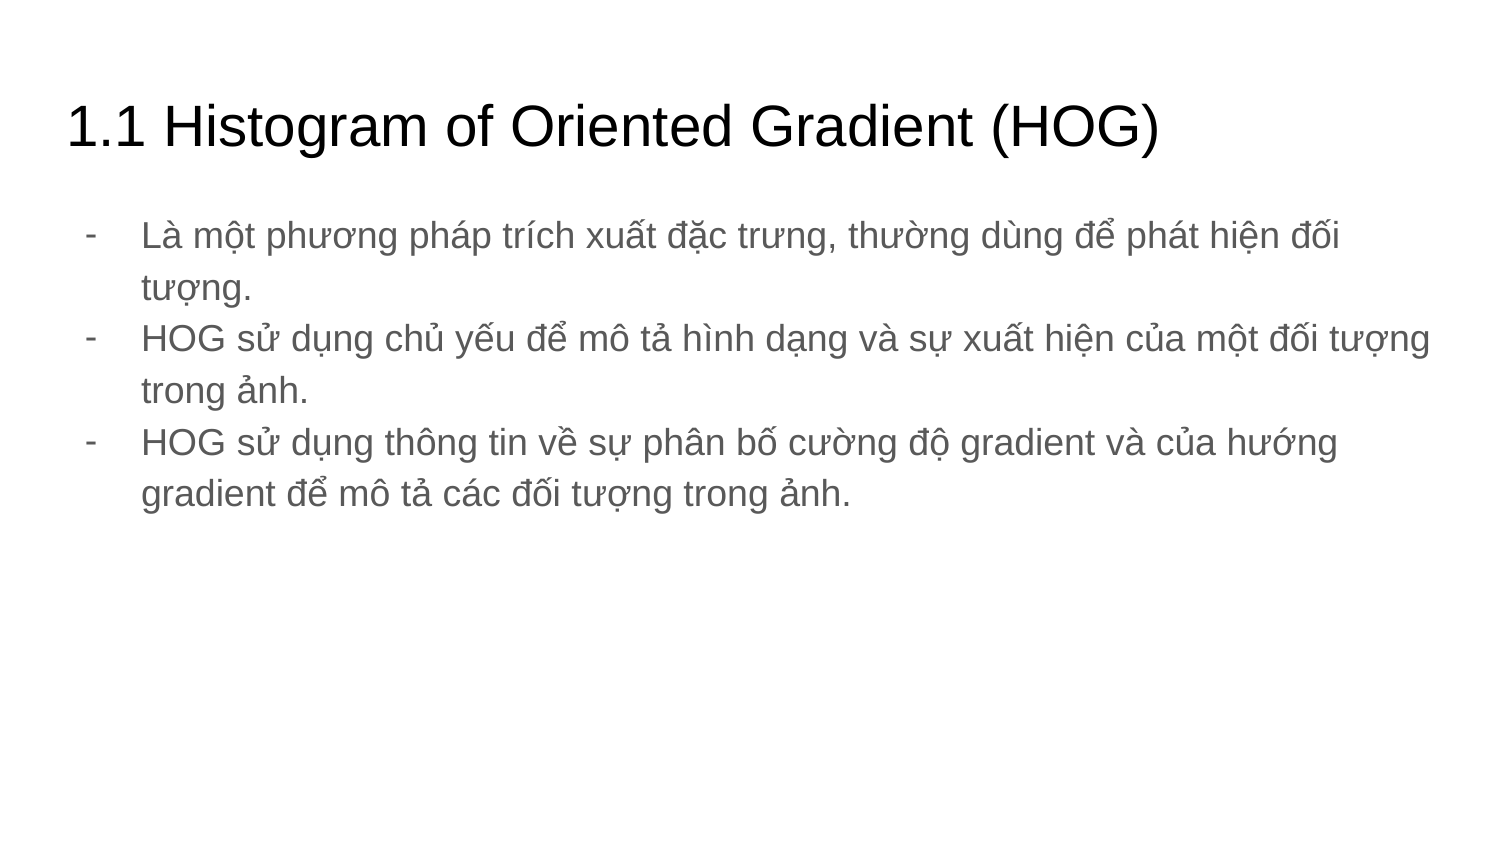

# 1.1 Histogram of Oriented Gradient (HOG)
Là một phương pháp trích xuất đặc trưng, thường dùng để phát hiện đối tượng.
HOG sử dụng chủ yếu để mô tả hình dạng và sự xuất hiện của một đối tượng trong ảnh.
HOG sử dụng thông tin về sự phân bố cường độ gradient và của hướng gradient để mô tả các đối tượng trong ảnh.